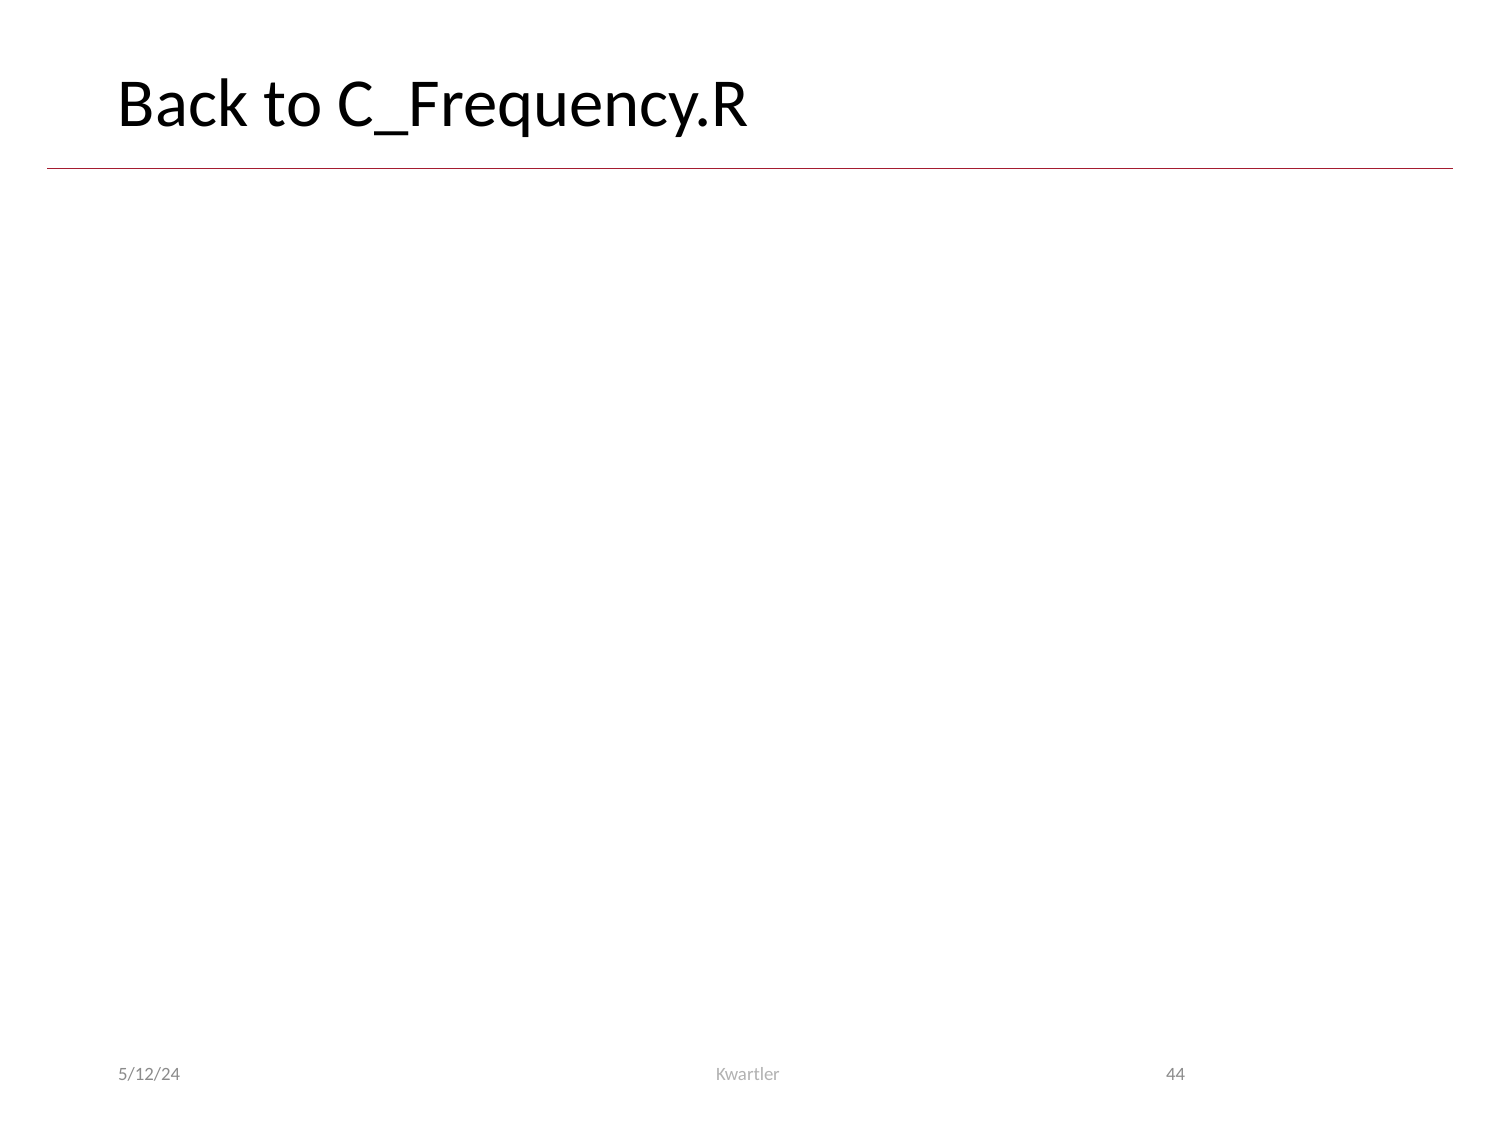

# Back to C_Frequency.R
5/12/24
Kwartler
44